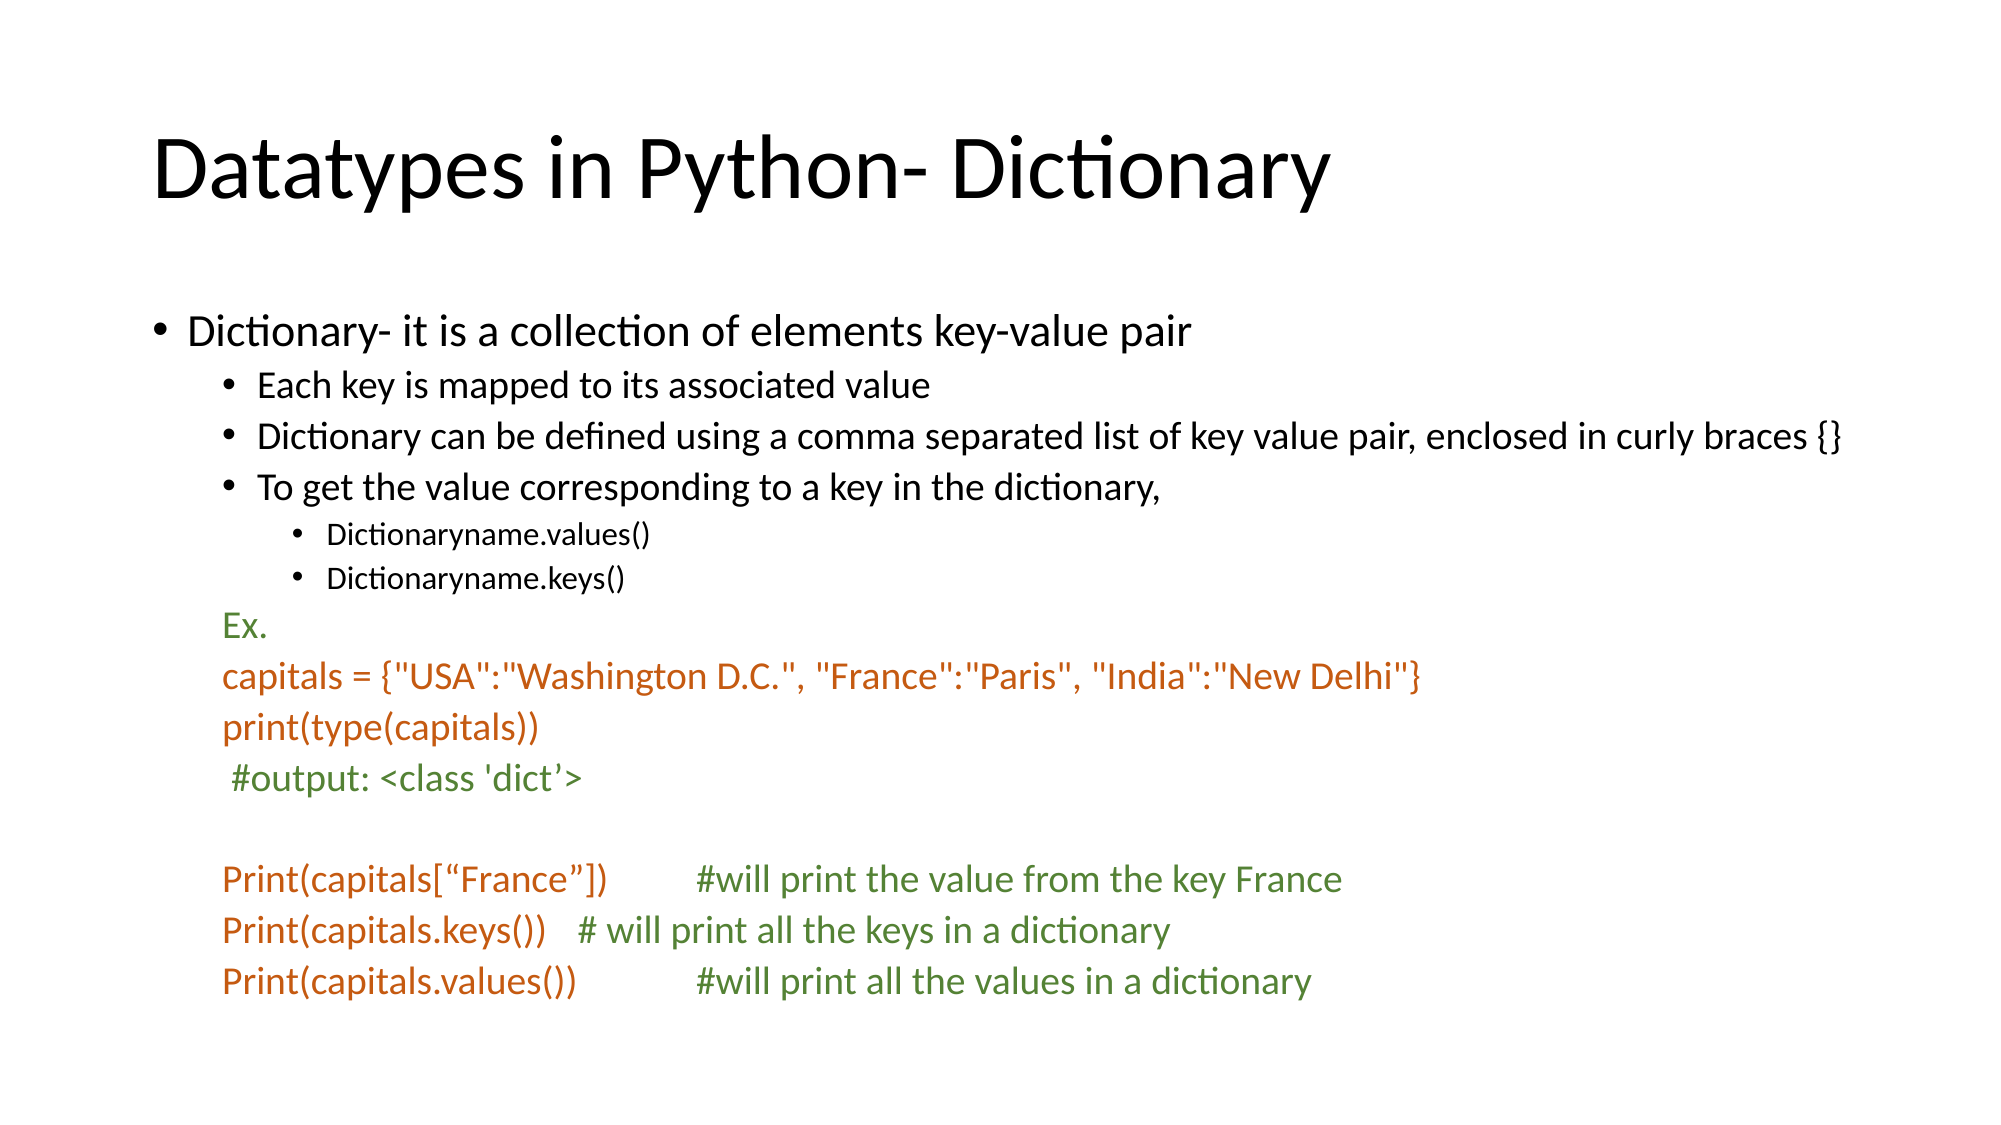

# Datatypes in Python- Dictionary
Dictionary- it is a collection of elements key-value pair
Each key is mapped to its associated value
Dictionary can be defined using a comma separated list of key value pair, enclosed in curly braces {}
To get the value corresponding to a key in the dictionary,
Dictionaryname.values()
Dictionaryname.keys()
Ex.
	capitals = {"USA":"Washington D.C.", "France":"Paris", "India":"New Delhi"}
	print(type(capitals))
			 #output: <class 'dict’>

	Print(capitals[“France”])		#will print the value from the key France
	Print(capitals.keys())		# will print all the keys in a dictionary
	Print(capitals.values())		#will print all the values in a dictionary